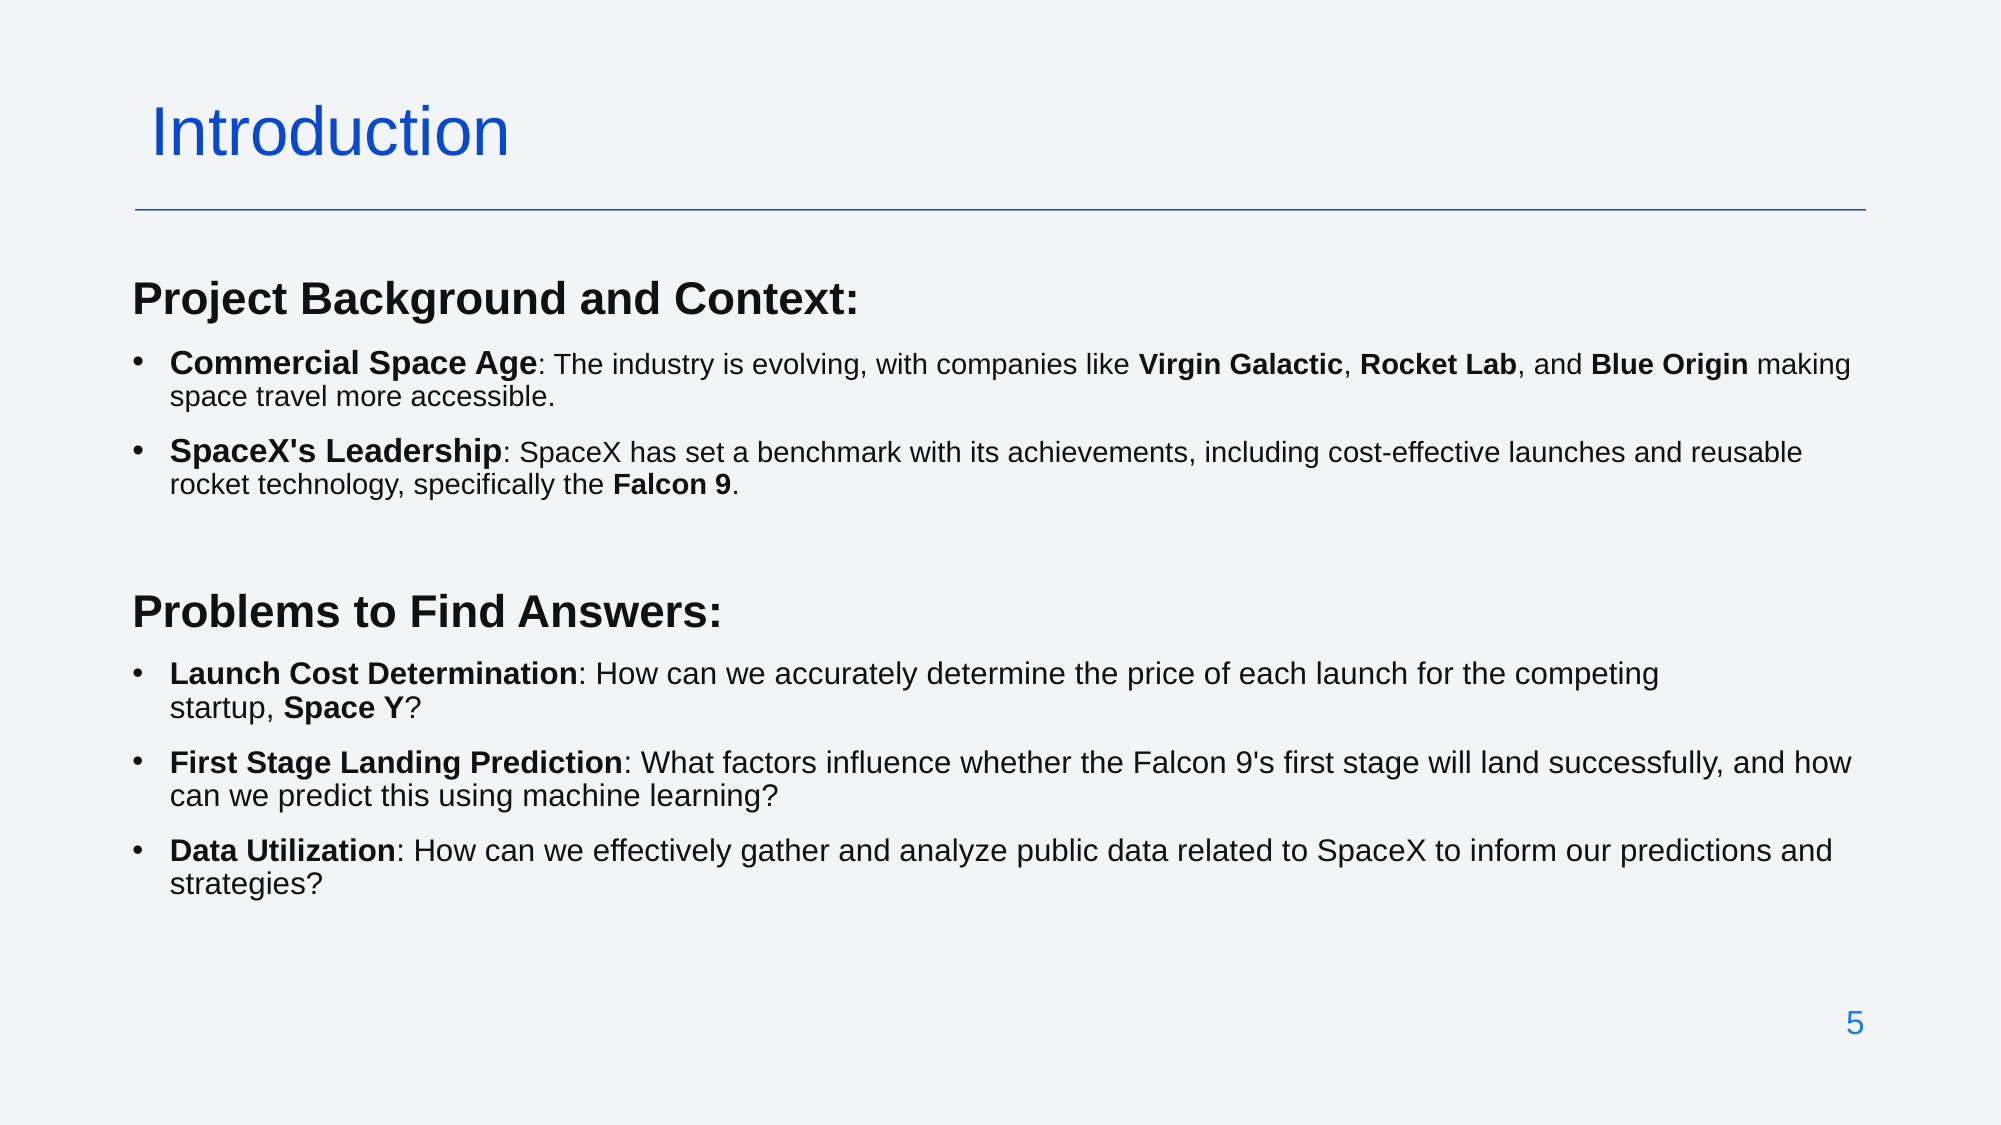

Introduction
Project Background and Context:
Commercial Space Age: The industry is evolving, with companies like Virgin Galactic, Rocket Lab, and Blue Origin making space travel more accessible.
SpaceX's Leadership: SpaceX has set a benchmark with its achievements, including cost-effective launches and reusable rocket technology, specifically the Falcon 9.

Problems to Find Answers:
Launch Cost Determination: How can we accurately determine the price of each launch for the competing startup, Space Y?
First Stage Landing Prediction: What factors influence whether the Falcon 9's first stage will land successfully, and how can we predict this using machine learning?
Data Utilization: How can we effectively gather and analyze public data related to SpaceX to inform our predictions and strategies?
5